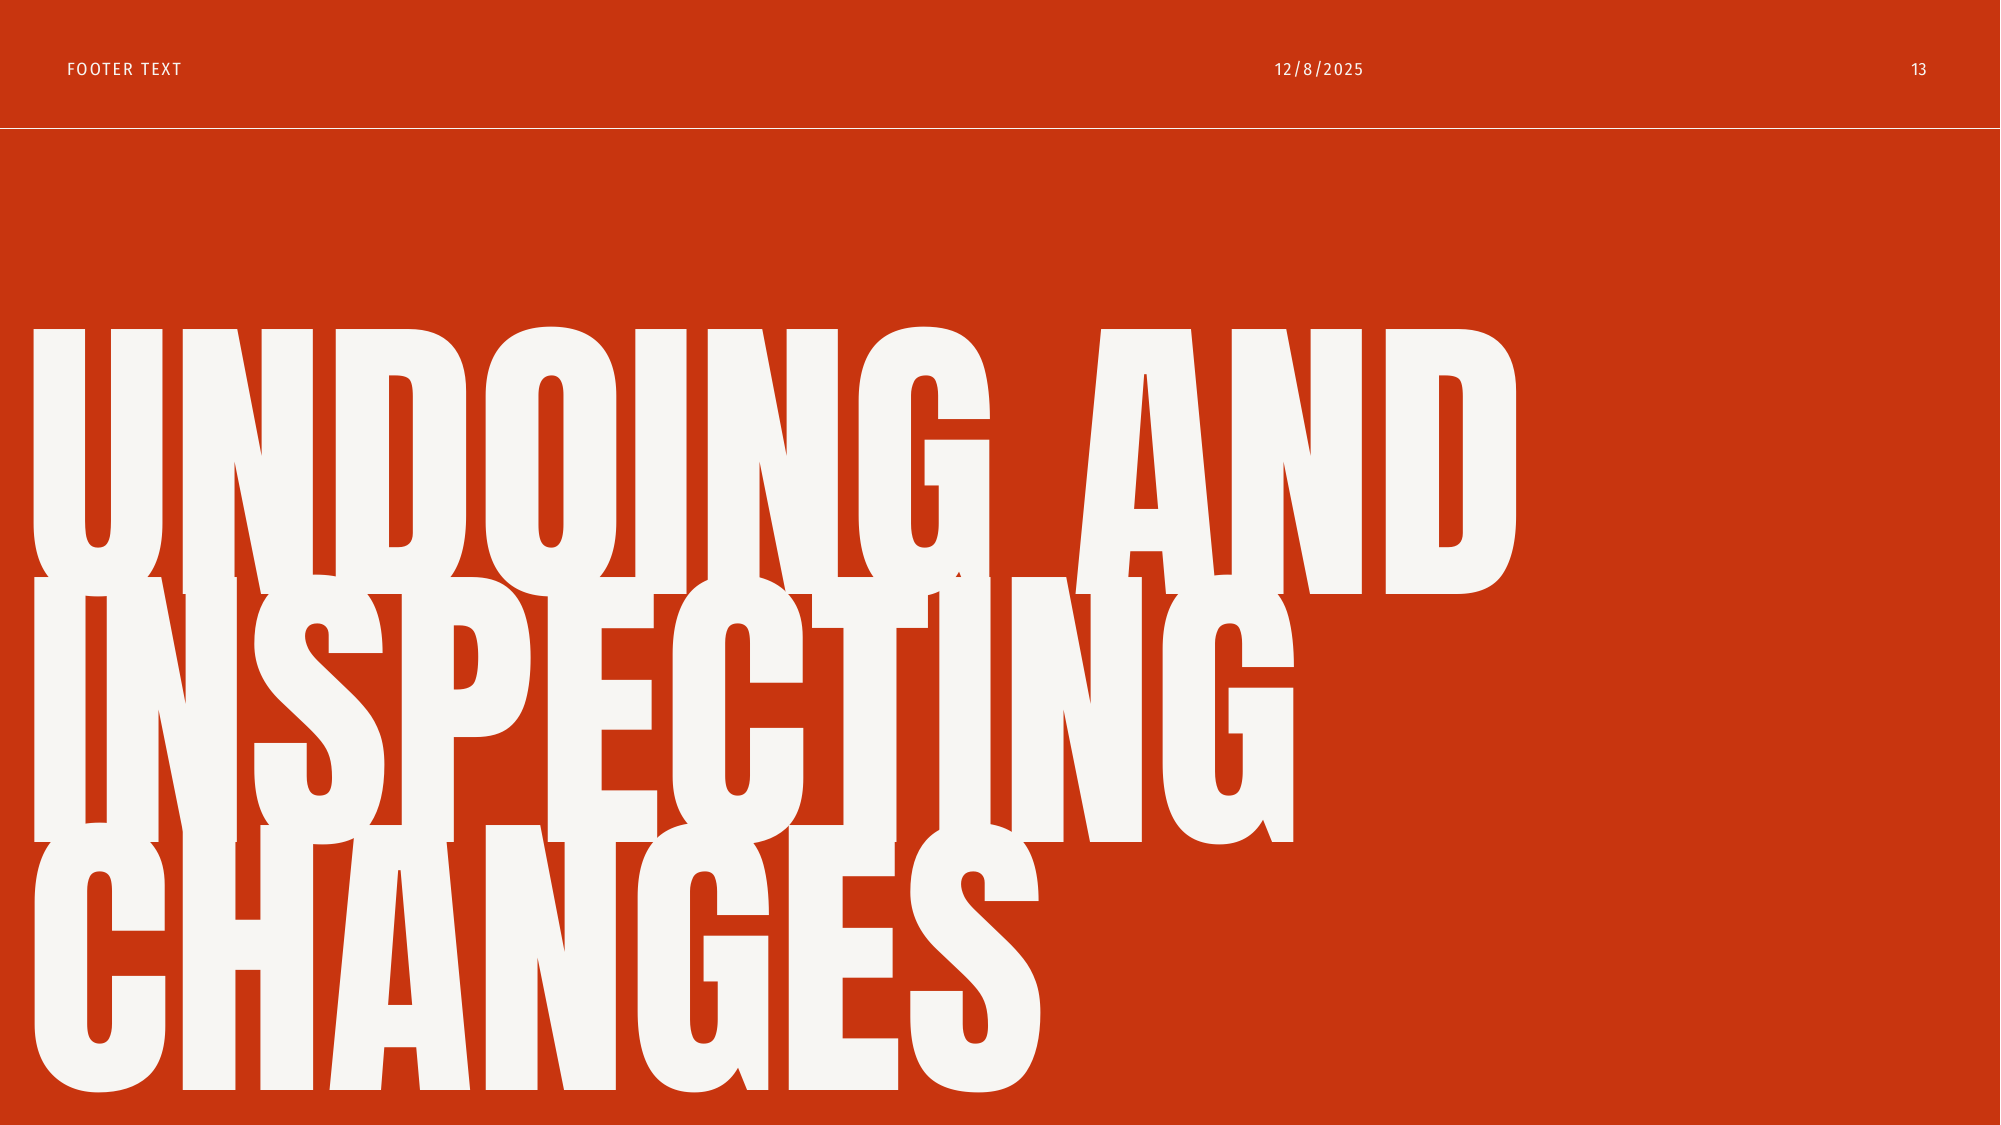

Footer Text
12/8/2025
13
# Undoing and Inspecting Changes